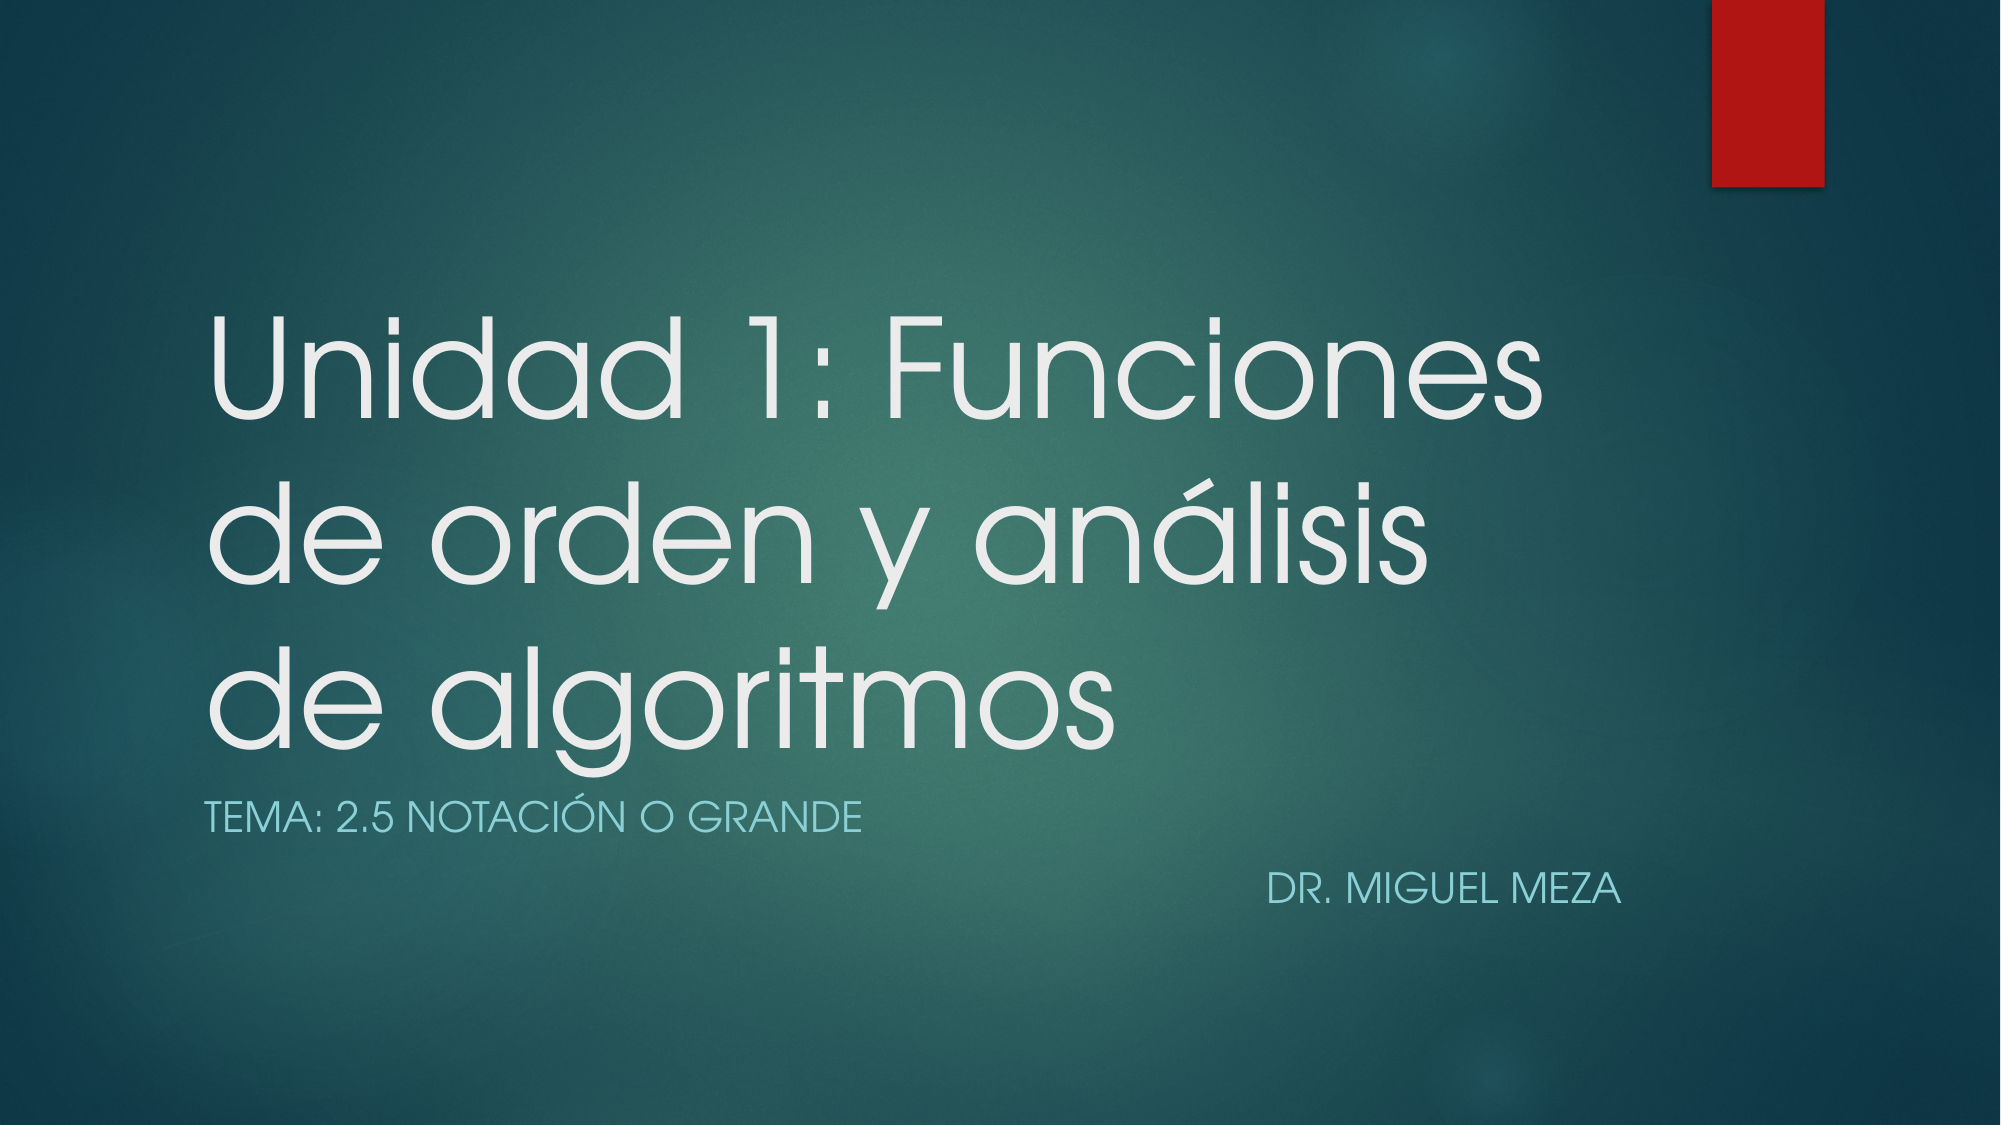

# Unidad 1: Funciones de orden y análisis de algoritmos
Tema: 2.5 Notación O grande
Dr. Miguel Meza